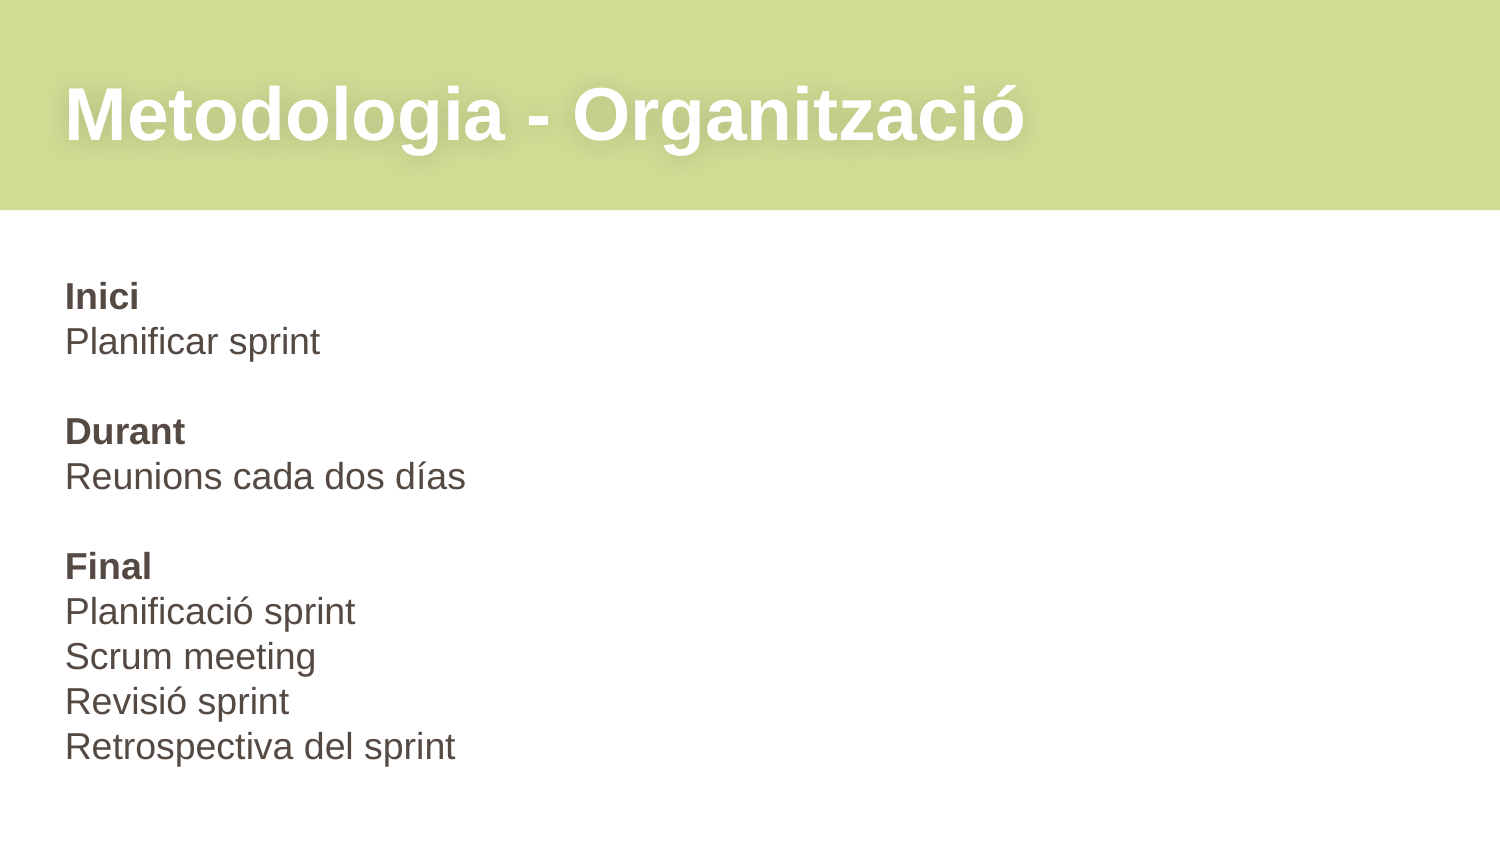

Metodologia - Organització
Inici
Planificar sprint

Durant
Reunions cada dos días

Final
Planificació sprint
Scrum meeting
Revisió sprint
Retrospectiva del sprint